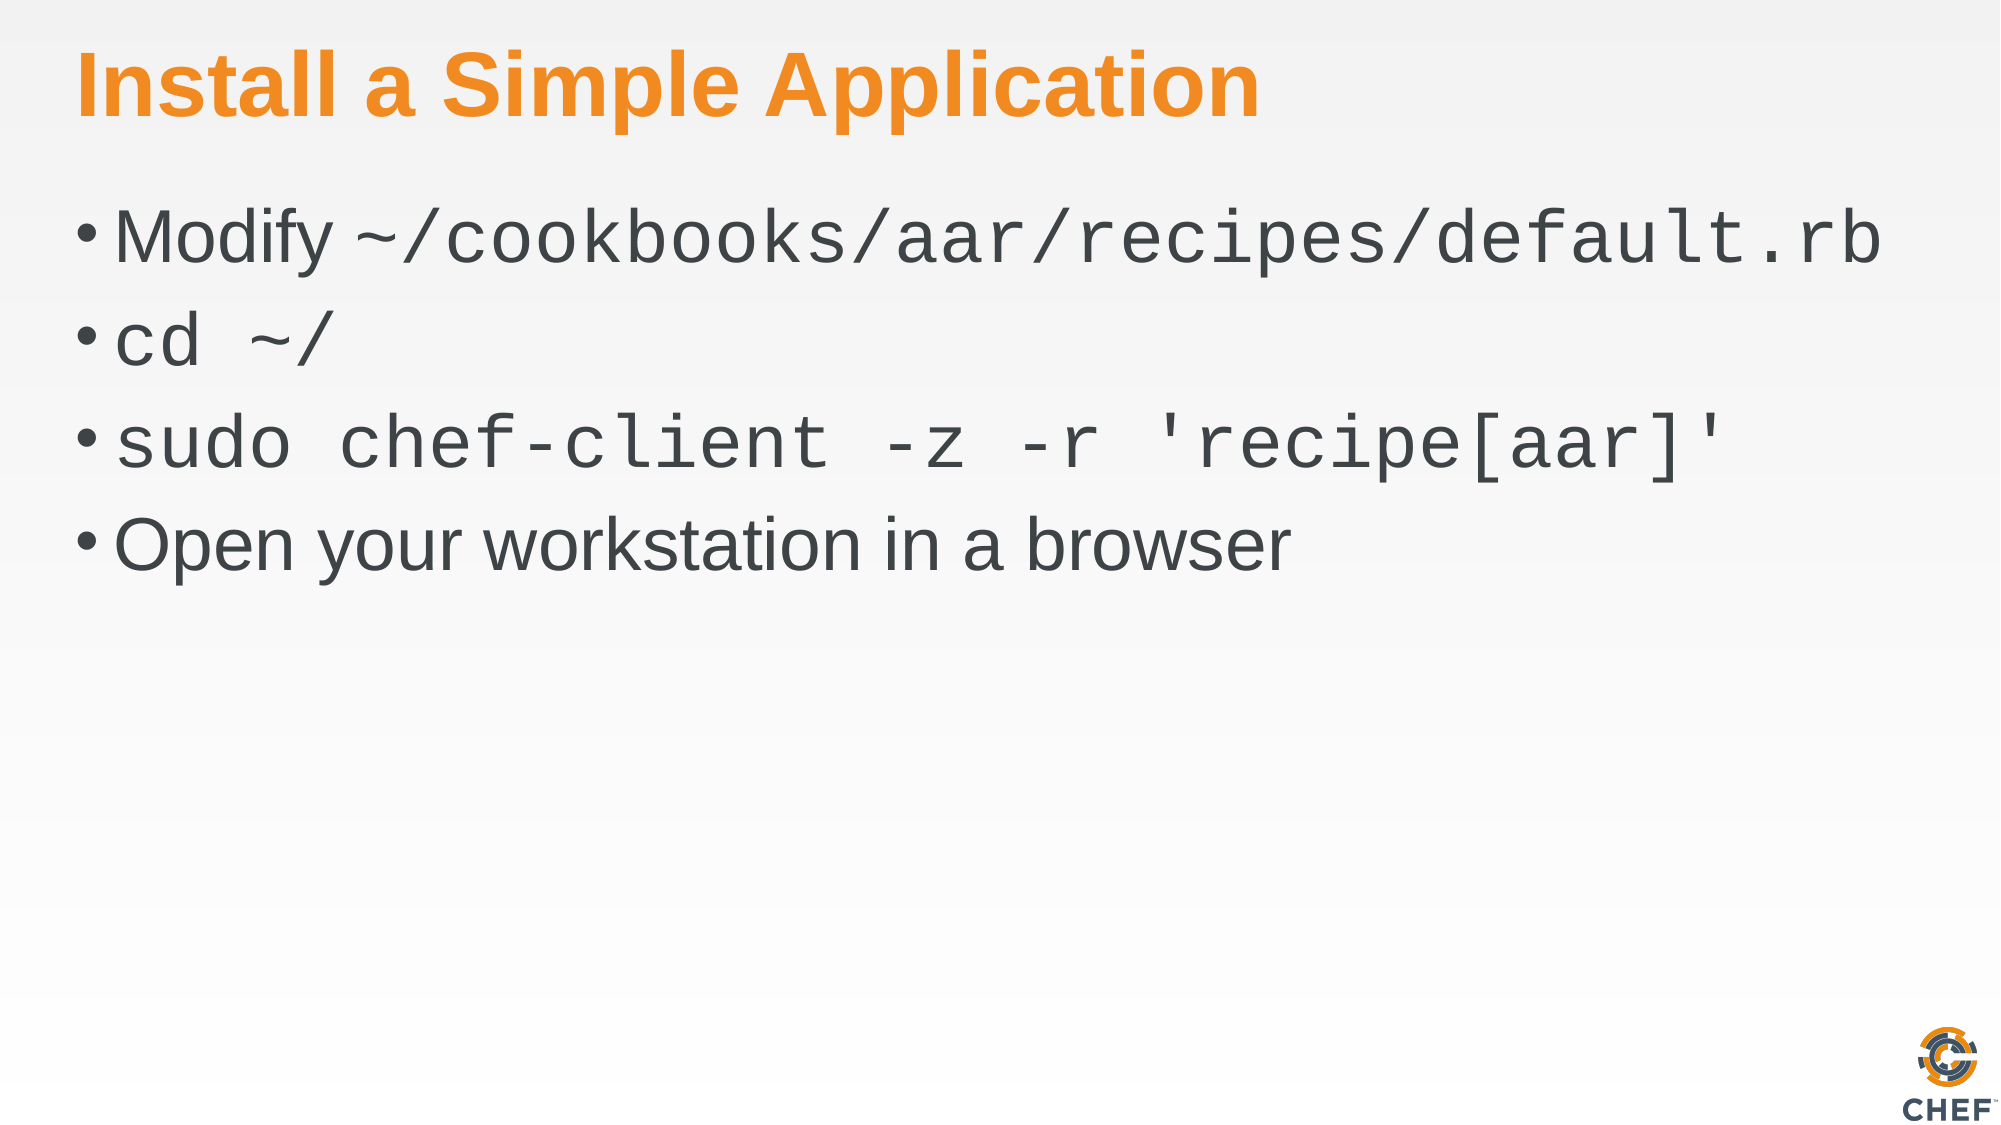

# Install a Simple Application
Modify ~/cookbooks/aar/recipes/default.rb
cd ~/
sudo chef-client -z -r 'recipe[aar]'
Open your workstation in a browser